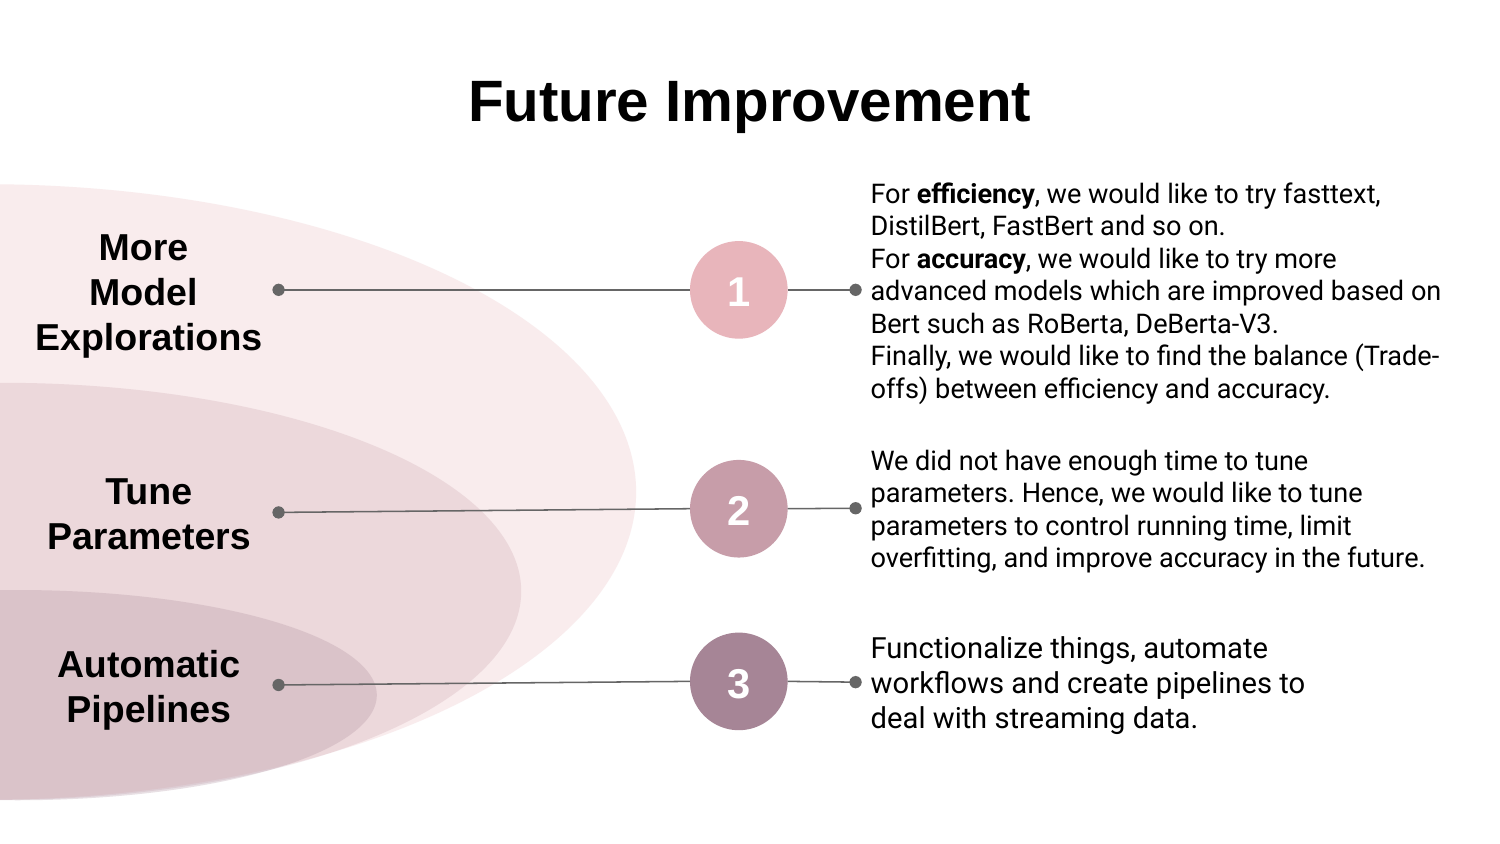

# Future Improvement

For efficiency, we would like to try fasttext, DistilBert, FastBert and so on.
For accuracy, we would like to try more advanced models which are improved based on Bert such as RoBerta, DeBerta-V3.
Finally, we would like to find the balance (Trade-offs) between efficiency and accuracy.
More
Model
Explorations
1
2
Tune
Parameters
We did not have enough time to tune parameters. Hence, we would like to tune parameters to control running time, limit overfitting, and improve accuracy in the future.
3
Automatic Pipelines
Functionalize things, automate workflows and create pipelines to deal with streaming data.